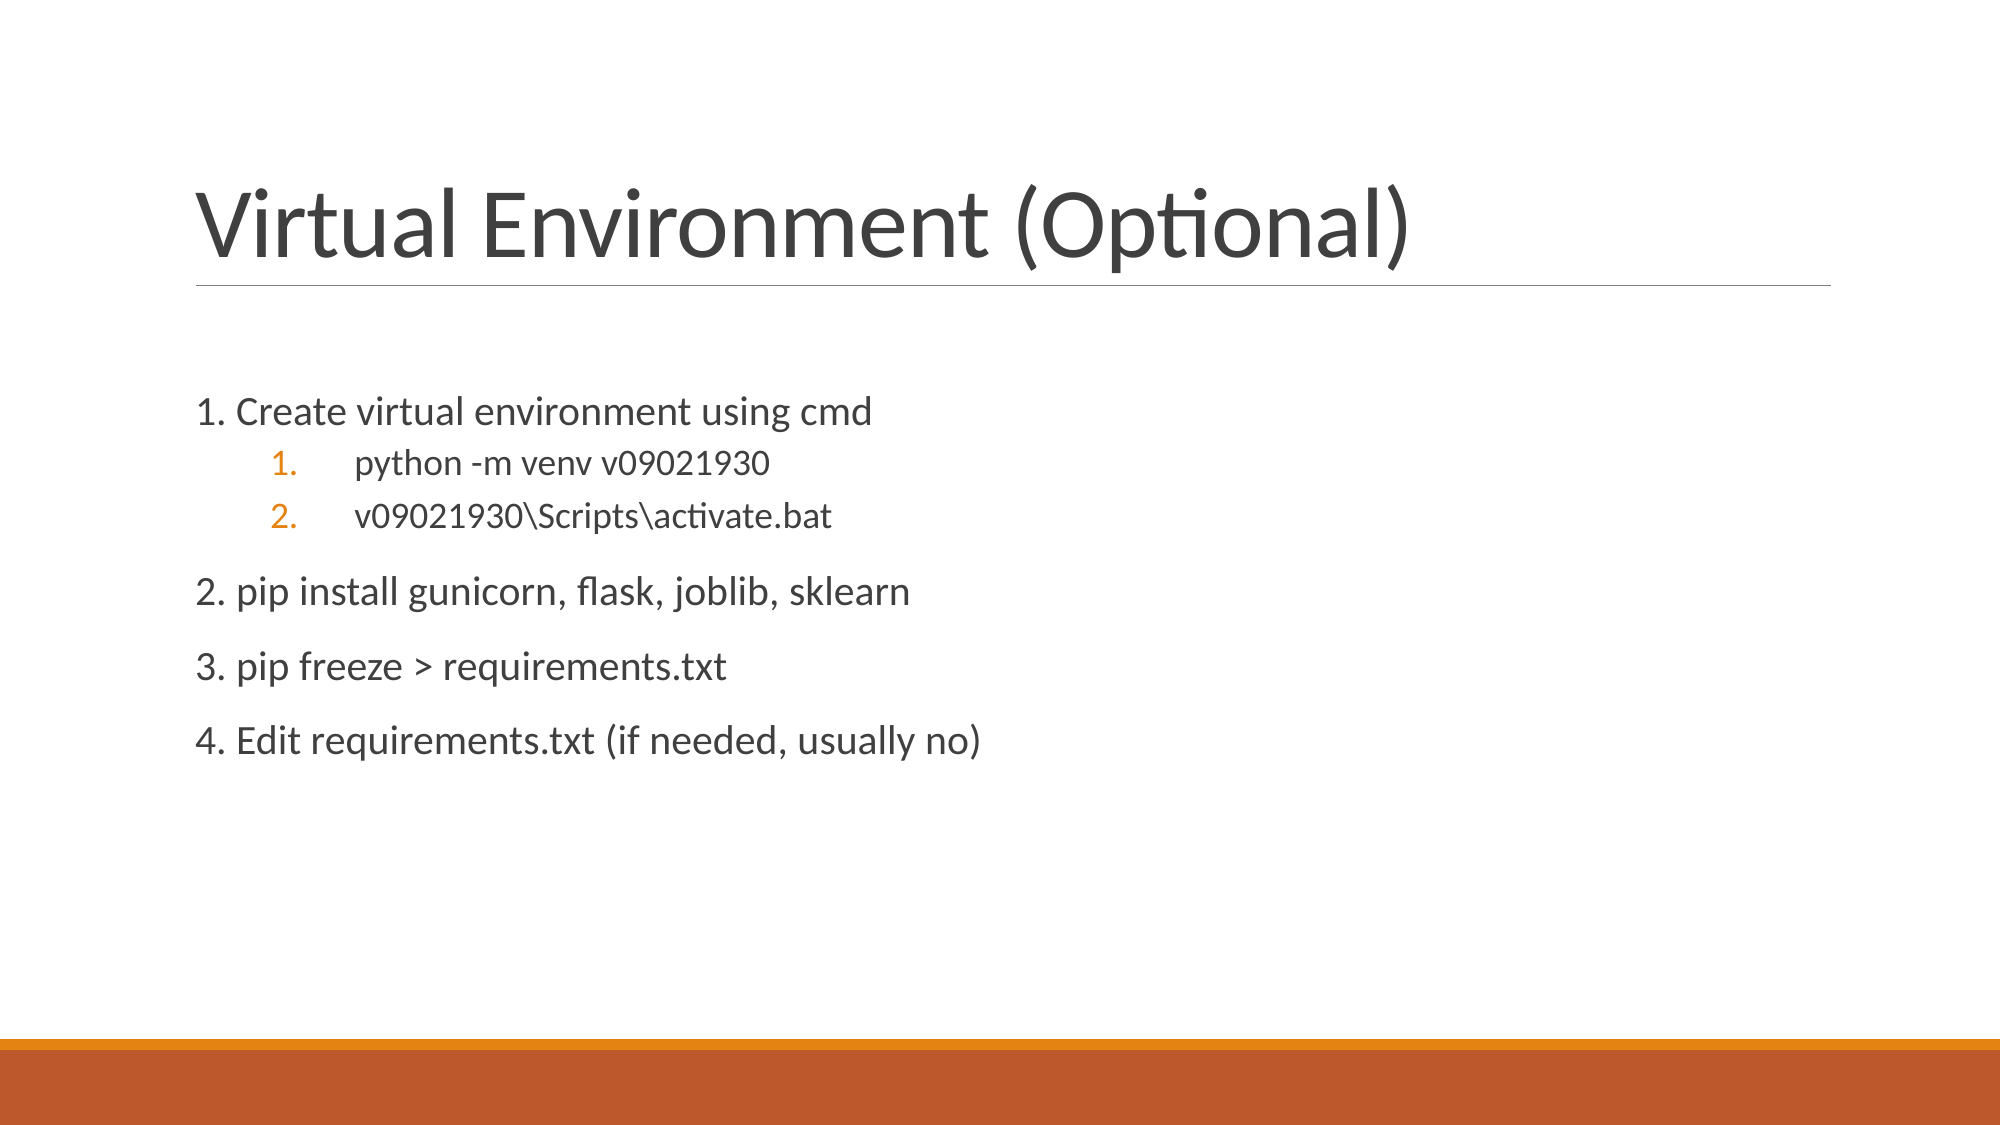

# Virtual Environment (Optional)

1. Create virtual environment using cmd
python -m venv v09021930
v09021930\Scripts\activate.bat
2. pip install gunicorn, flask, joblib, sklearn
3. pip freeze > requirements.txt
4. Edit requirements.txt (if needed, usually no)